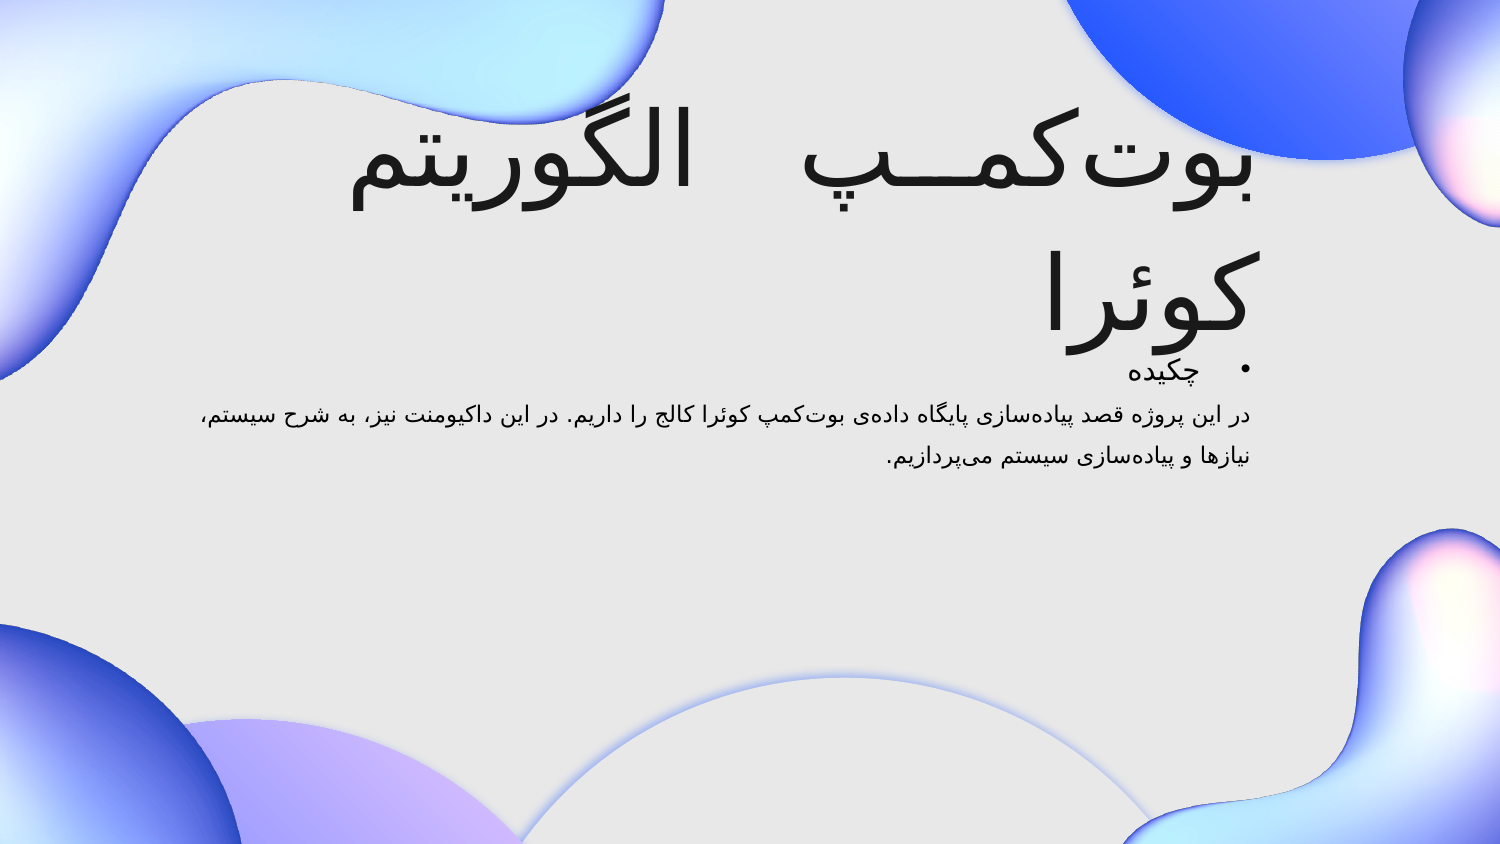

بوت‌کمپ الگوریتم کوئرا
چکیده
	در این پروژه قصد پیاده‌سازی پایگاه داده‌ی بوت‌کمپ کوئرا کالج را داریم. در این داکیومنت نیز، به شرح سیستم، نیازها و پیاده‌سازی سیستم می‌پردازیم.